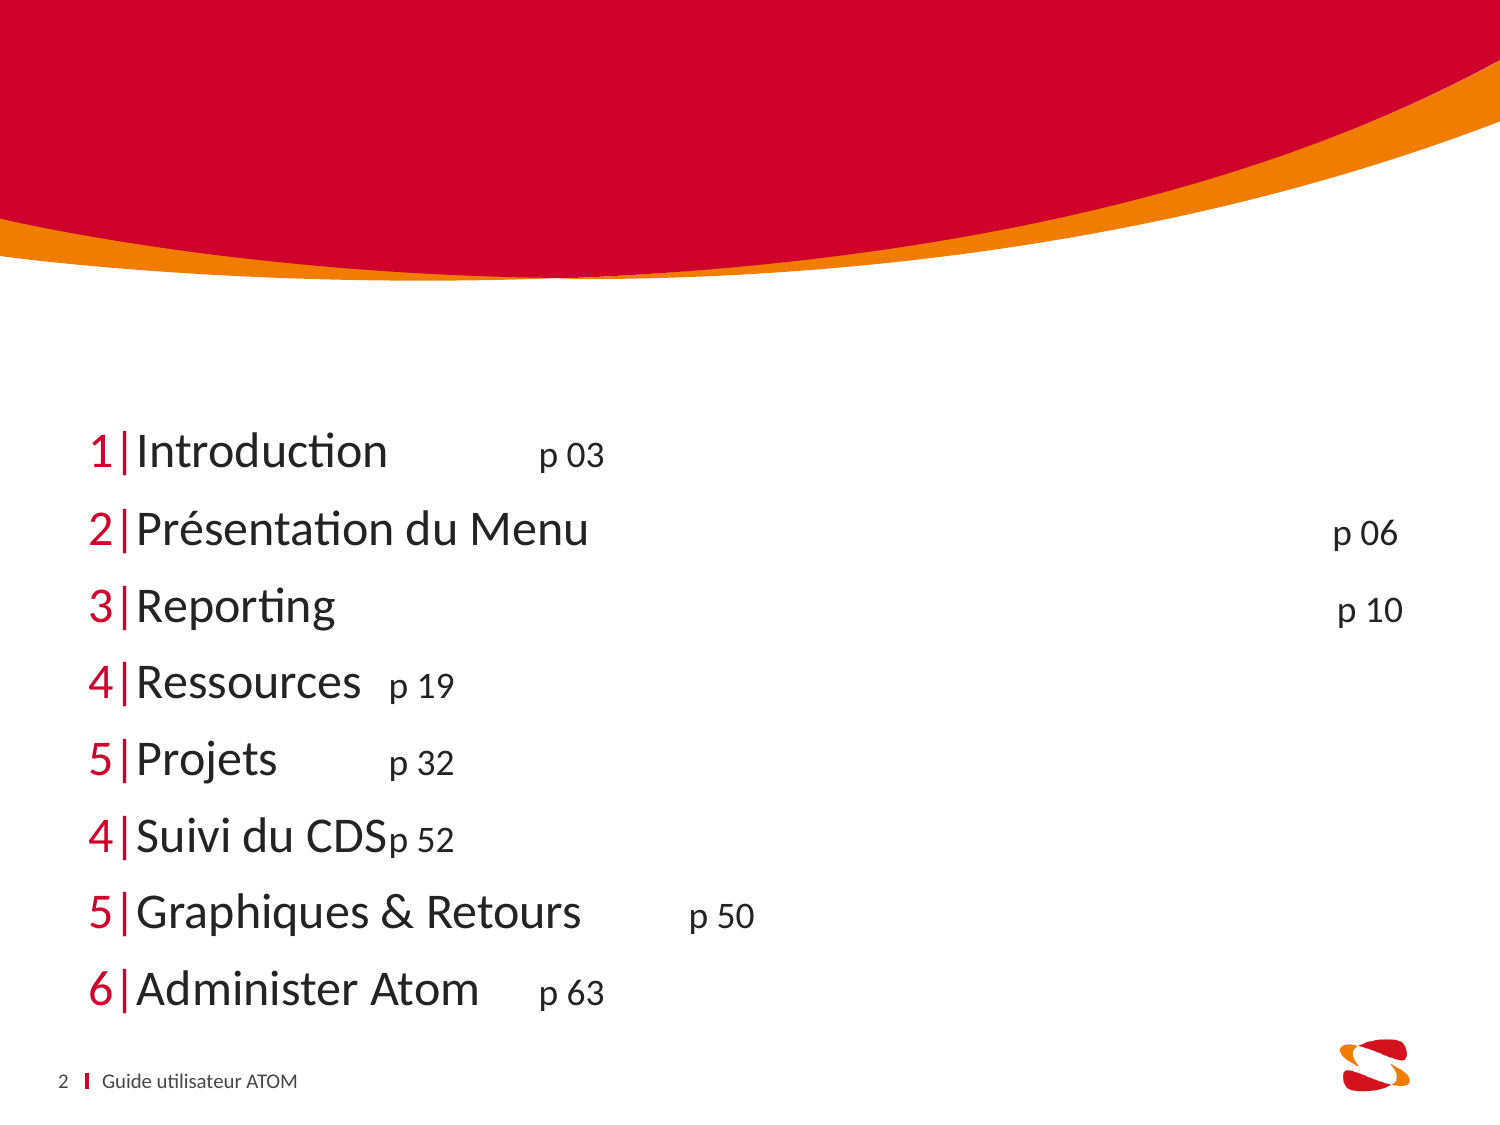

1|Introduction	p 03
2|Présentation du Menu                                                                  p 06
3|Reporting                                                                                         p 10
4|Ressources 	p 19
5|Projets	p 32
4|Suivi du CDS	p 52
5|Graphiques & Retours	p 50
6|Administer Atom	p 63

2
Guide utilisateur ATOM